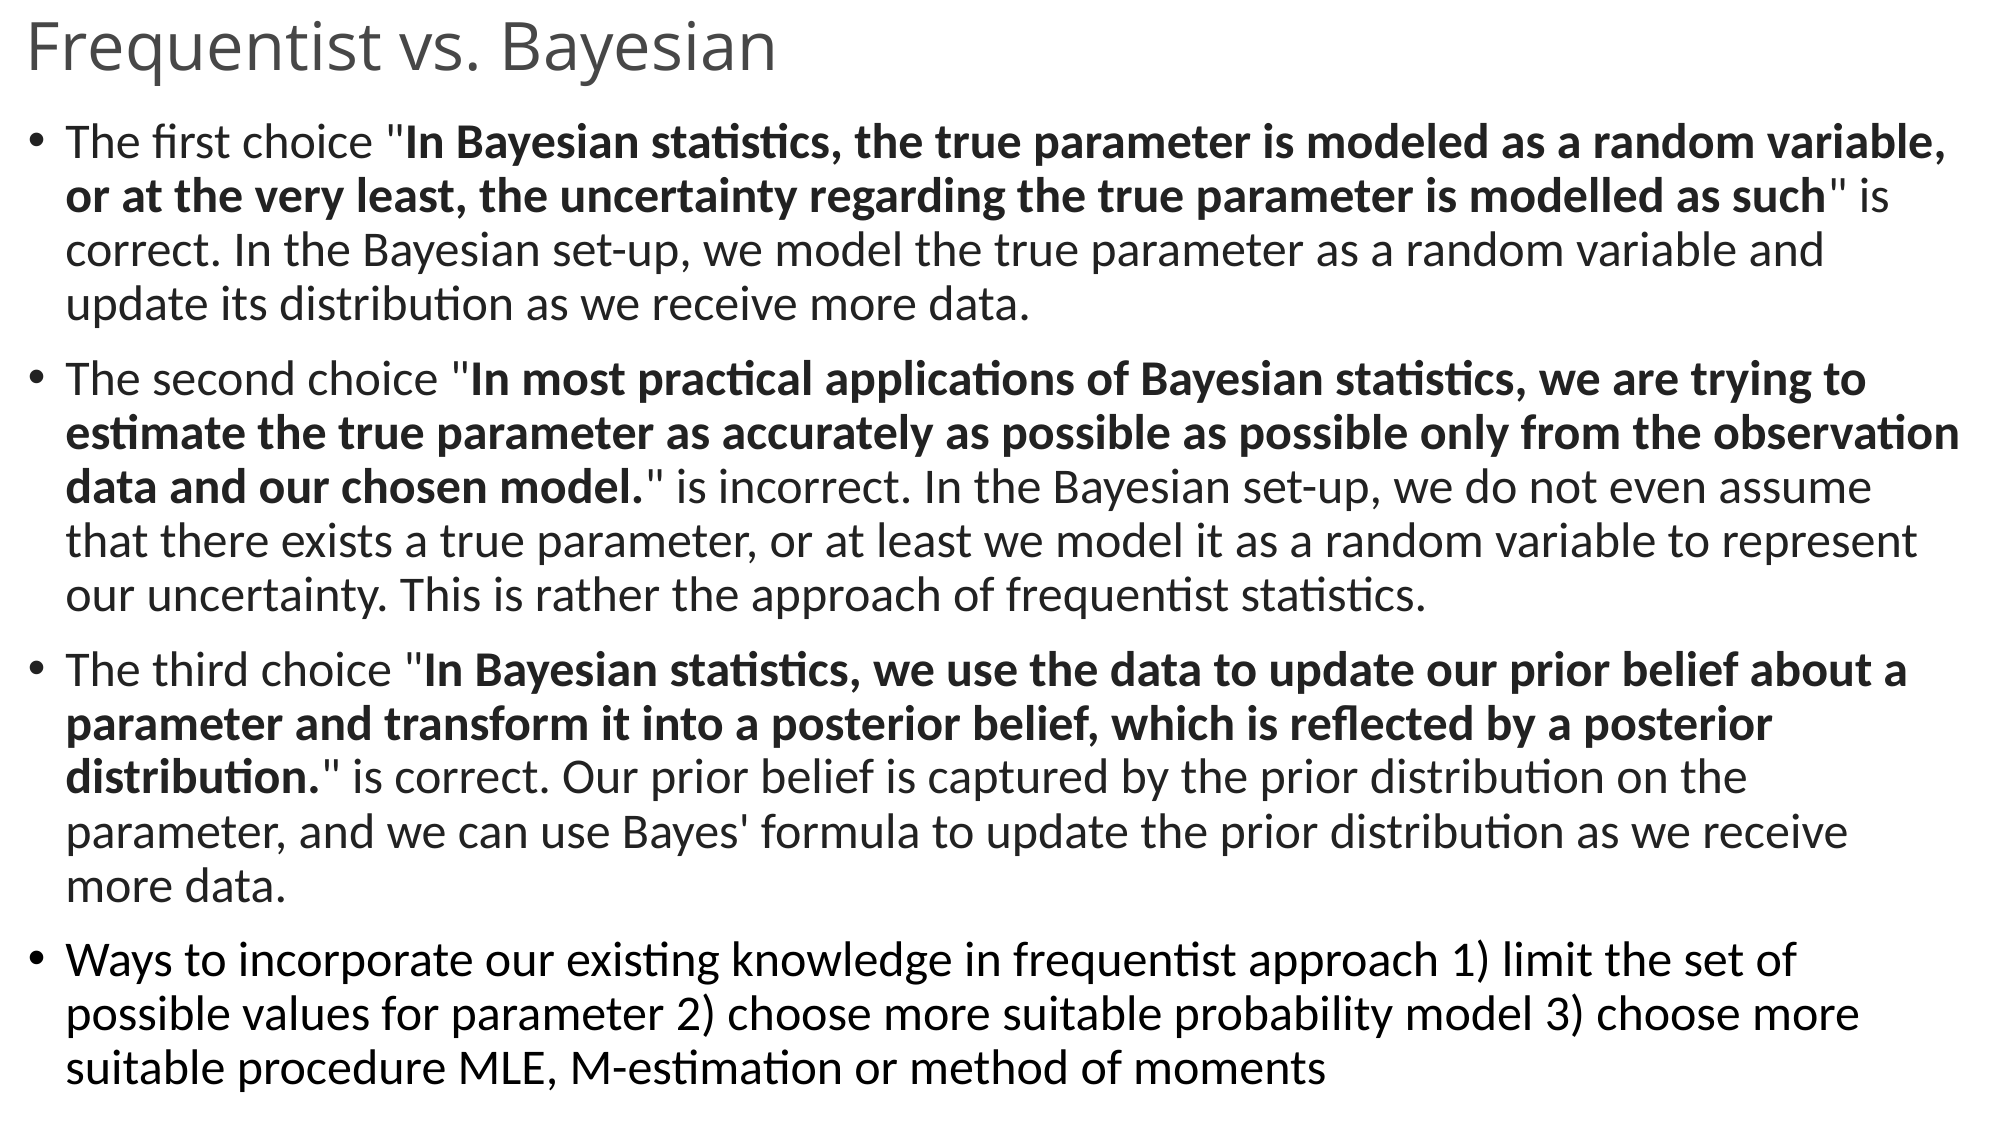

# Frequentist vs. Bayesian
The first choice "In Bayesian statistics, the true parameter is modeled as a random variable, or at the very least, the uncertainty regarding the true parameter is modelled as such" is correct. In the Bayesian set-up, we model the true parameter as a random variable and update its distribution as we receive more data.
The second choice "In most practical applications of Bayesian statistics, we are trying to estimate the true parameter as accurately as possible as possible only from the observation data and our chosen model." is incorrect. In the Bayesian set-up, we do not even assume that there exists a true parameter, or at least we model it as a random variable to represent our uncertainty. This is rather the approach of frequentist statistics.
The third choice "In Bayesian statistics, we use the data to update our prior belief about a parameter and transform it into a posterior belief, which is reflected by a posterior distribution." is correct. Our prior belief is captured by the prior distribution on the parameter, and we can use Bayes' formula to update the prior distribution as we receive more data.
Ways to incorporate our existing knowledge in frequentist approach 1) limit the set of possible values for parameter 2) choose more suitable probability model 3) choose more suitable procedure MLE, M-estimation or method of moments